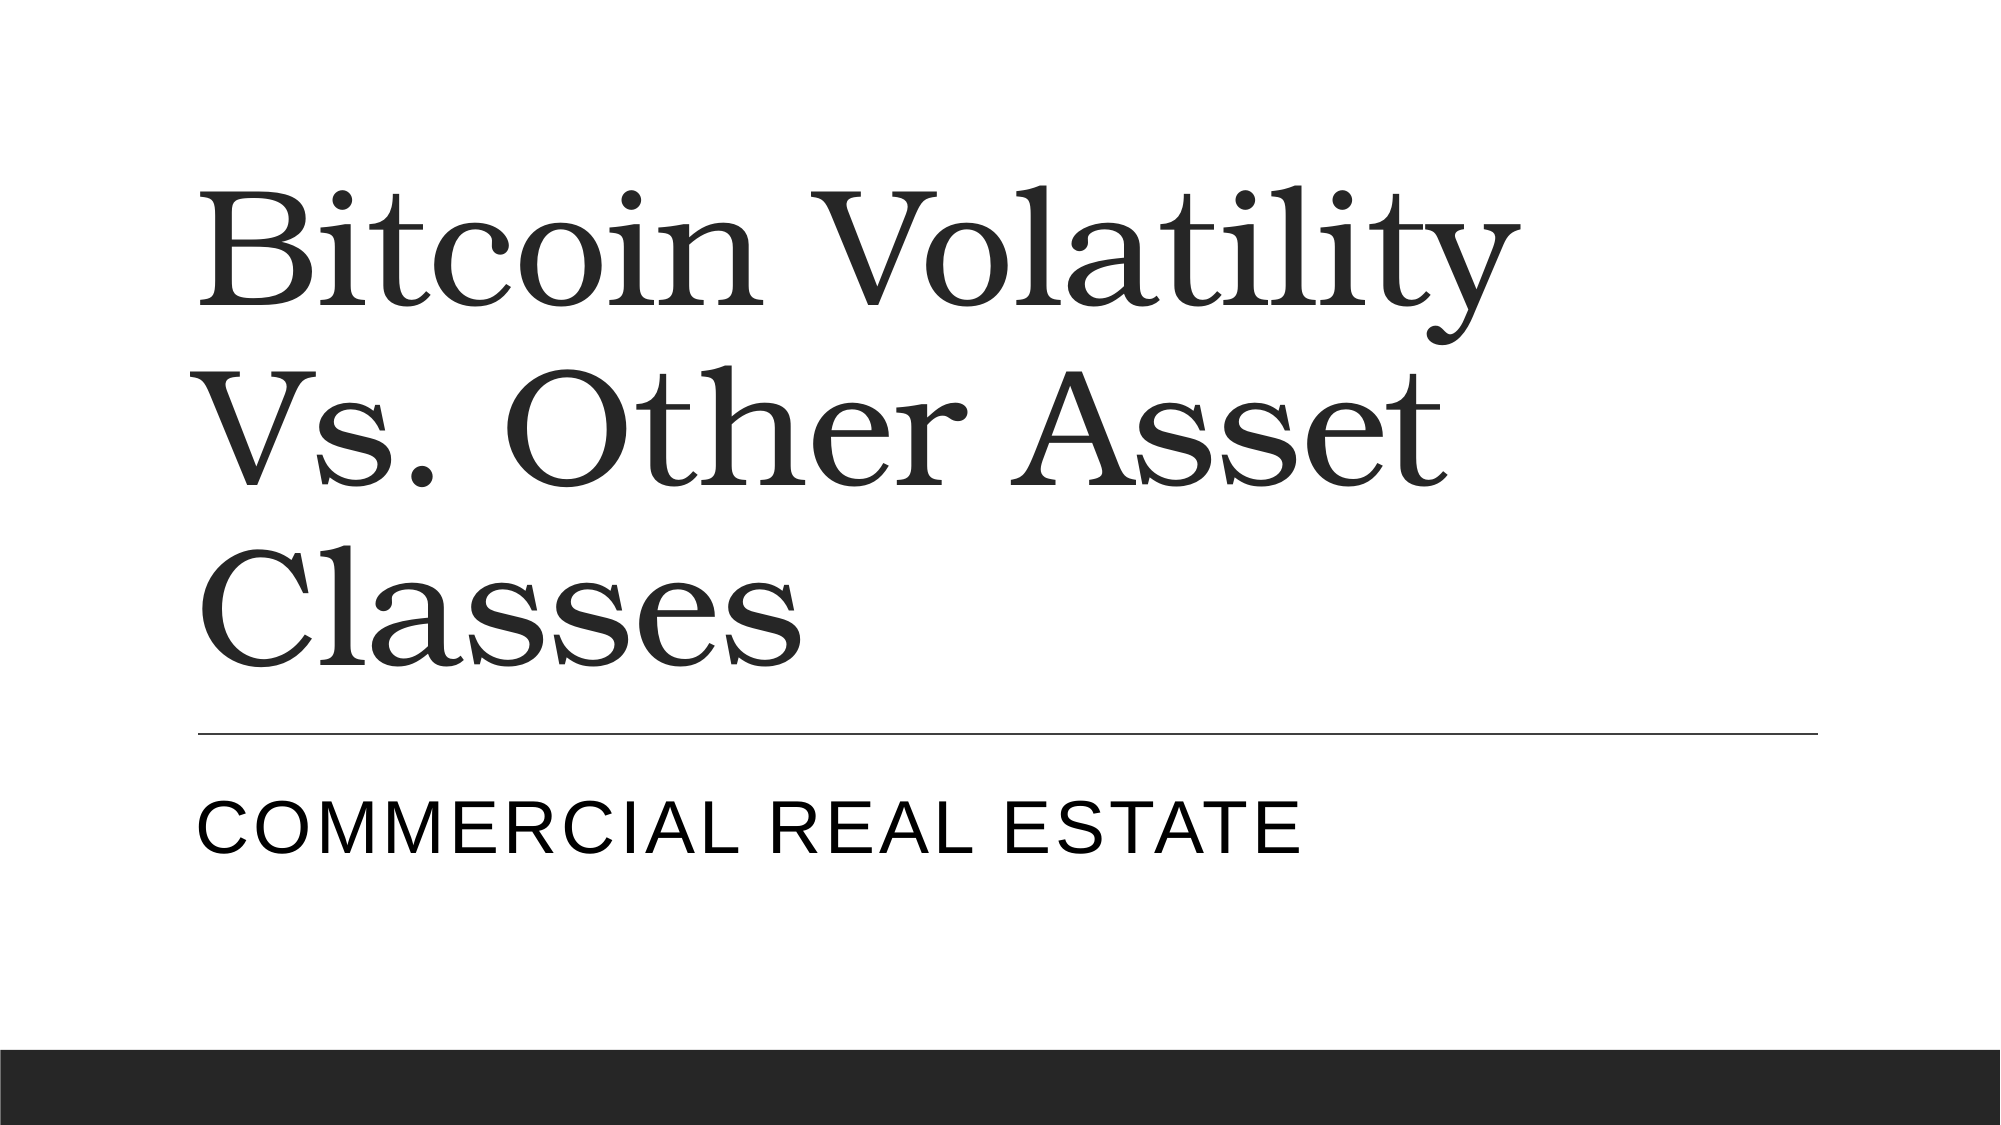

# Bitcoin Volatility Vs. Other Asset Classes
Commercial real estate